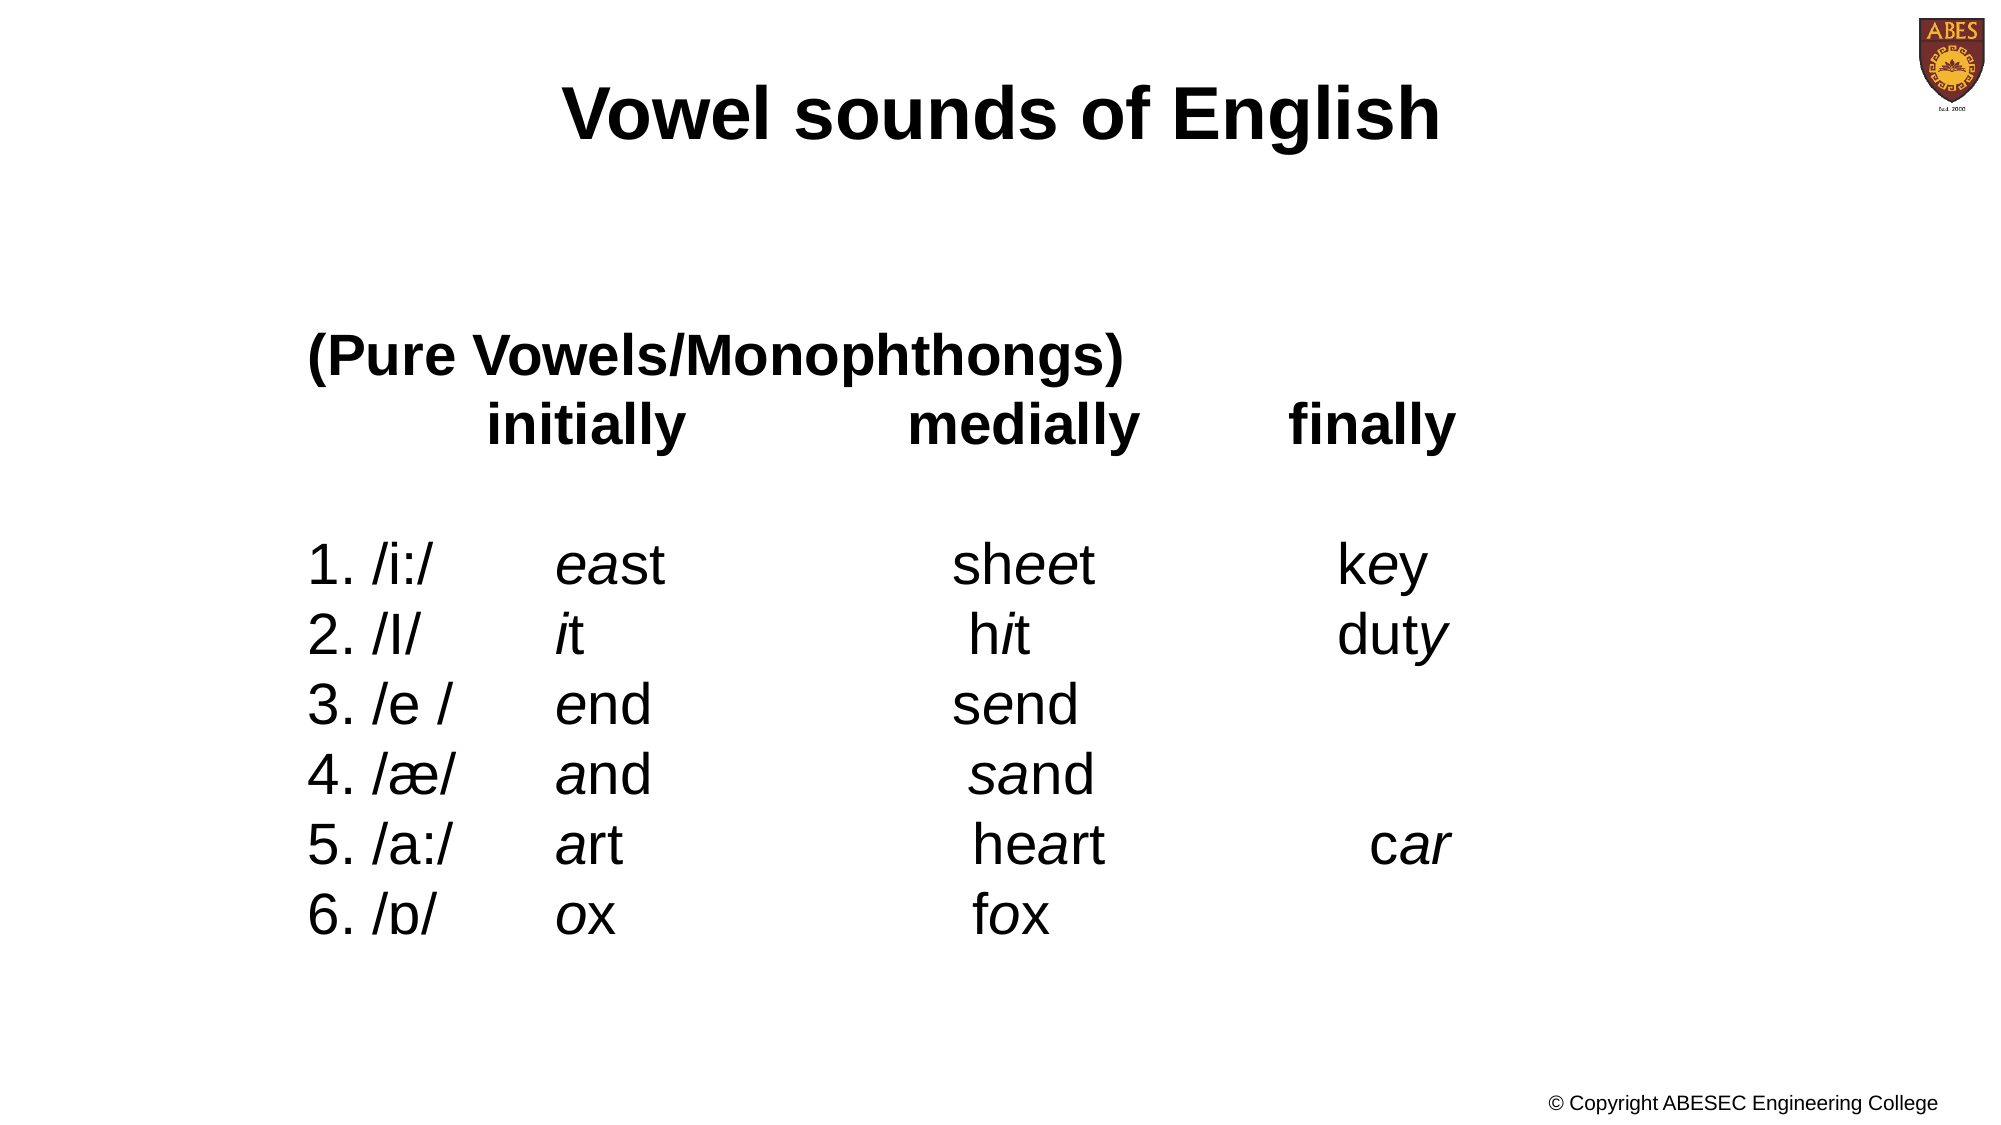

Vowel sounds of English
(Pure Vowels/Monophthongs)
           initially       	medially	     finally

1. /i:/	      east	            sheet	        key
2. /I/	      it		             hit		        duty
3. /e /	      end	            send
4. /æ/	      and 	             sand
5. /a:/	      art		    heart	          car
6. /ɒ/	      ox		    fox